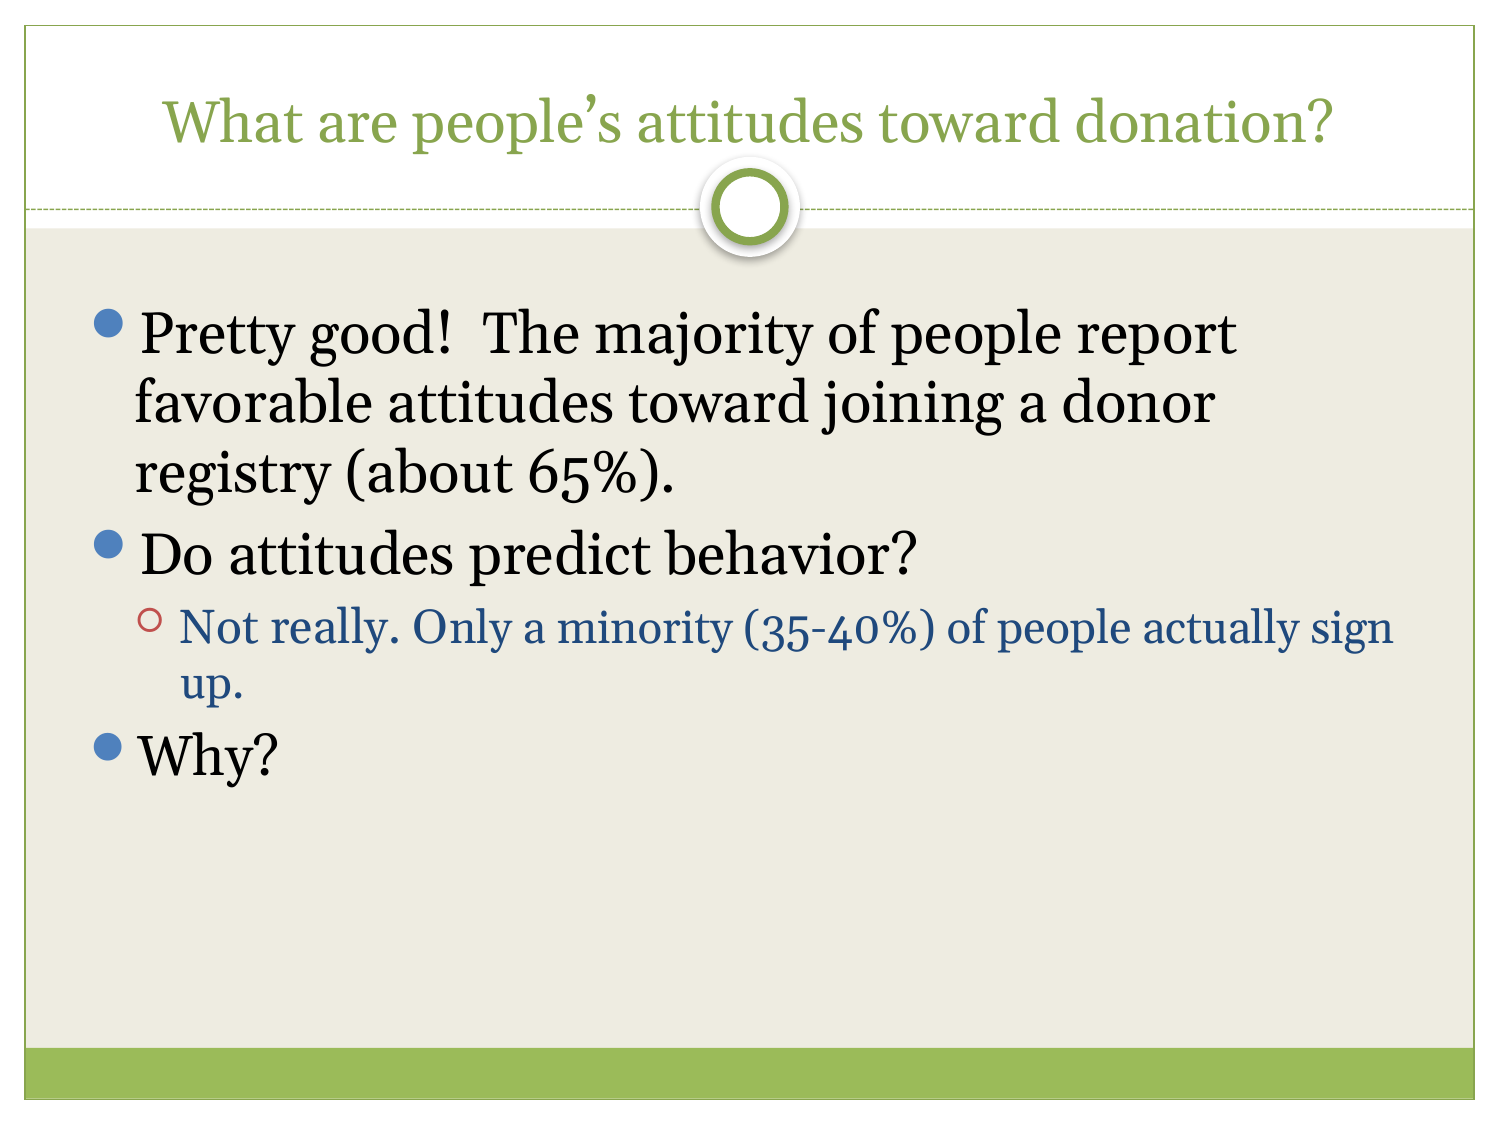

# What are people’s attitudes toward donation?
Pretty good!  The majority of people report favorable attitudes toward joining a donor registry (about 65%).
Do attitudes predict behavior?
Not really. Only a minority (35-40%) of people actually sign up.
Why?